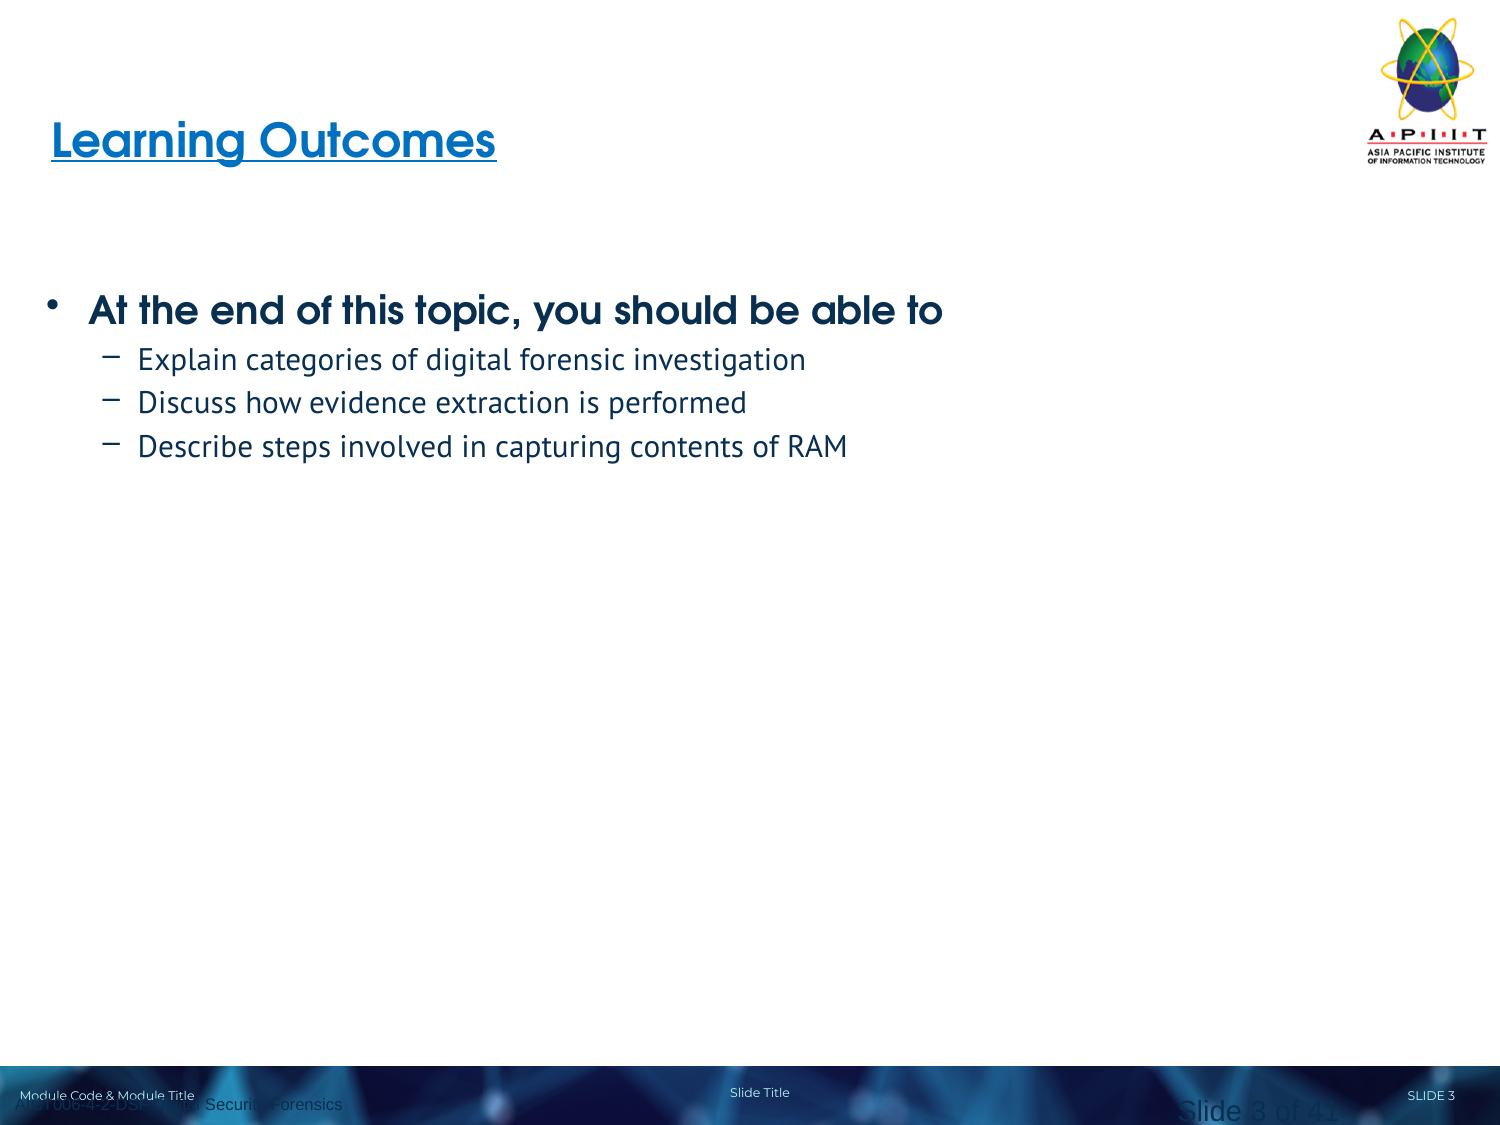

# Learning Outcomes
At the end of this topic, you should be able to
Explain categories of digital forensic investigation
Discuss how evidence extraction is performed
Describe steps involved in capturing contents of RAM

Slide 3 of 41